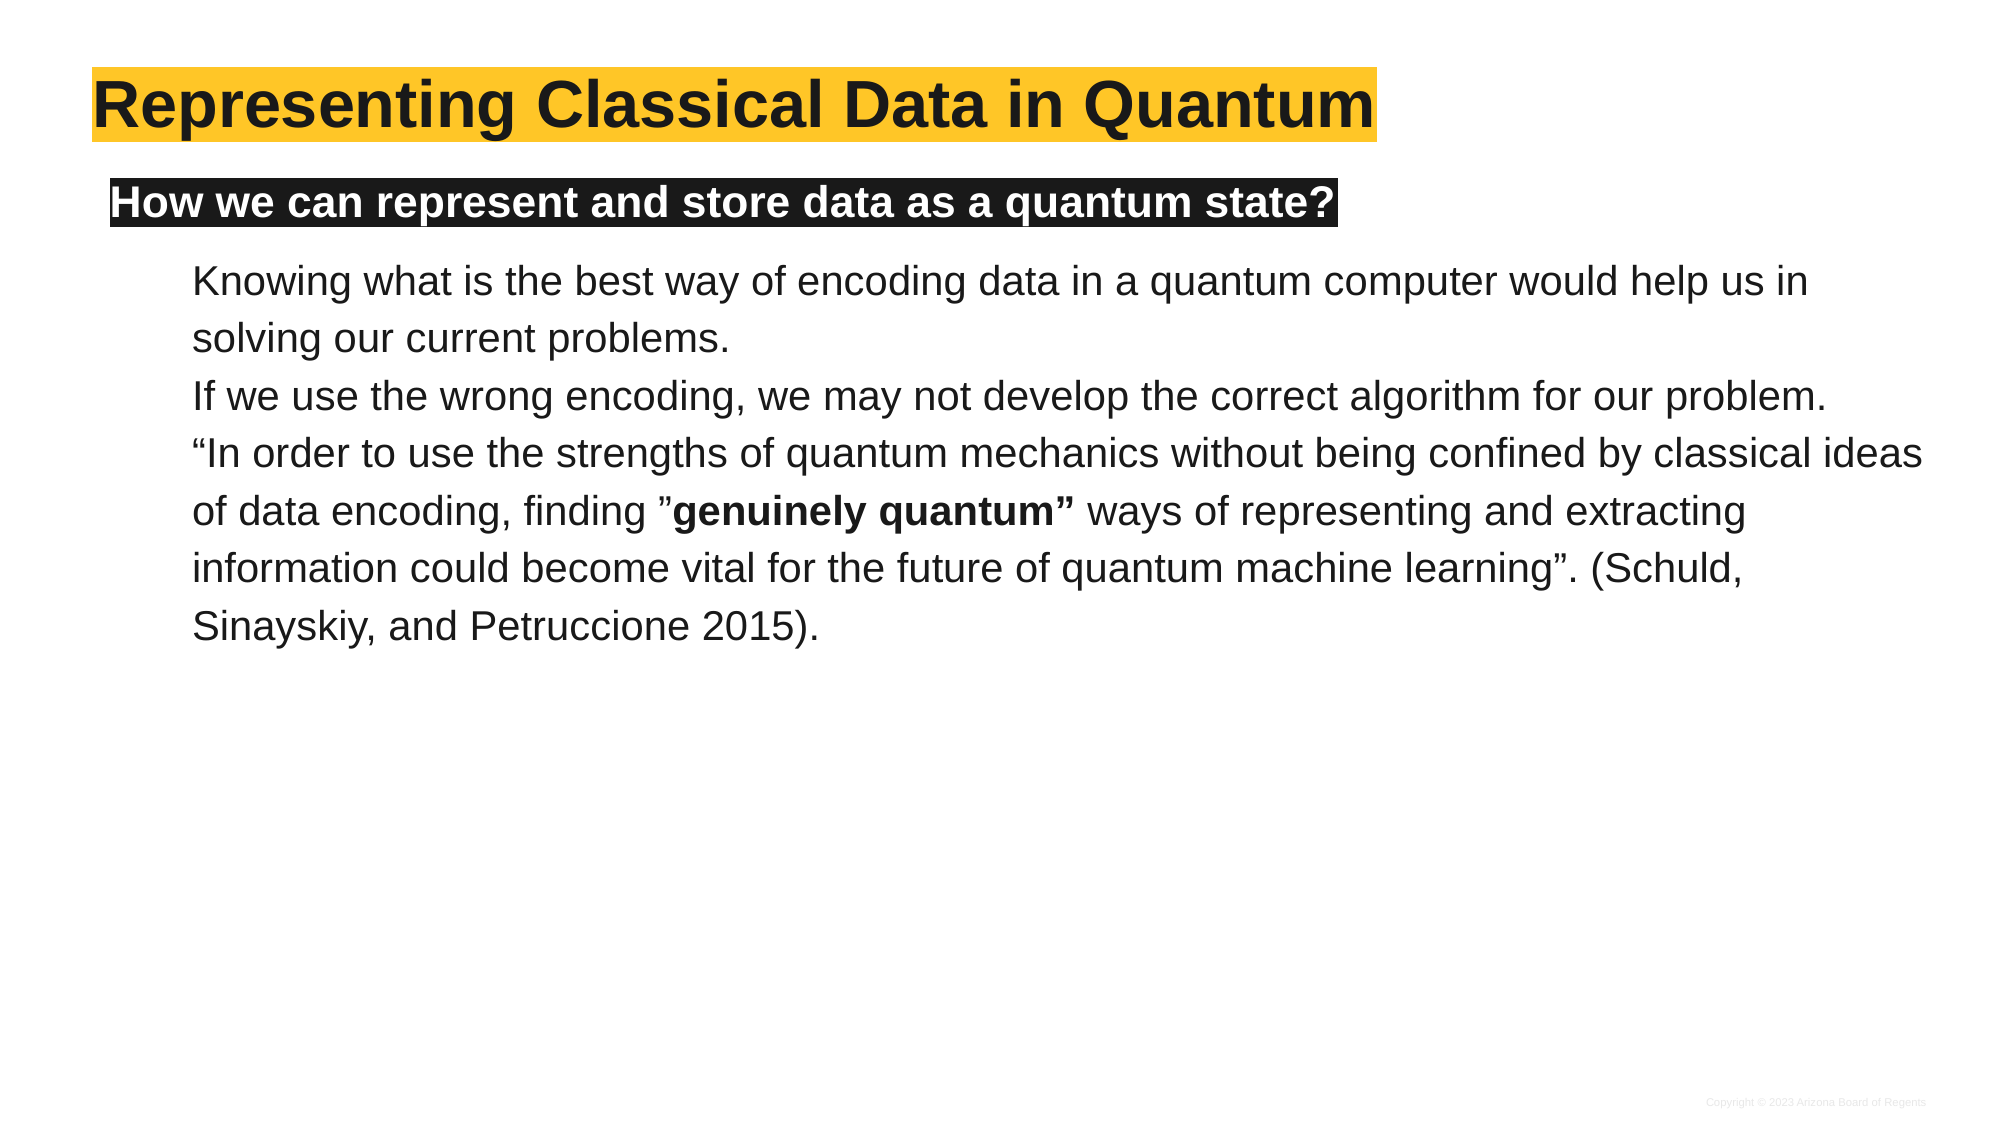

# Representing Classical Data in Quantum
How we can represent and store data as a quantum state?
Knowing what is the best way of encoding data in a quantum computer would help us in solving our current problems.
If we use the wrong encoding, we may not develop the correct algorithm for our problem.
“In order to use the strengths of quantum mechanics without being confined by classical ideas of data encoding, finding ”genuinely quantum” ways of representing and extracting information could become vital for the future of quantum machine learning”. (Schuld, Sinayskiy, and Petruccione 2015).